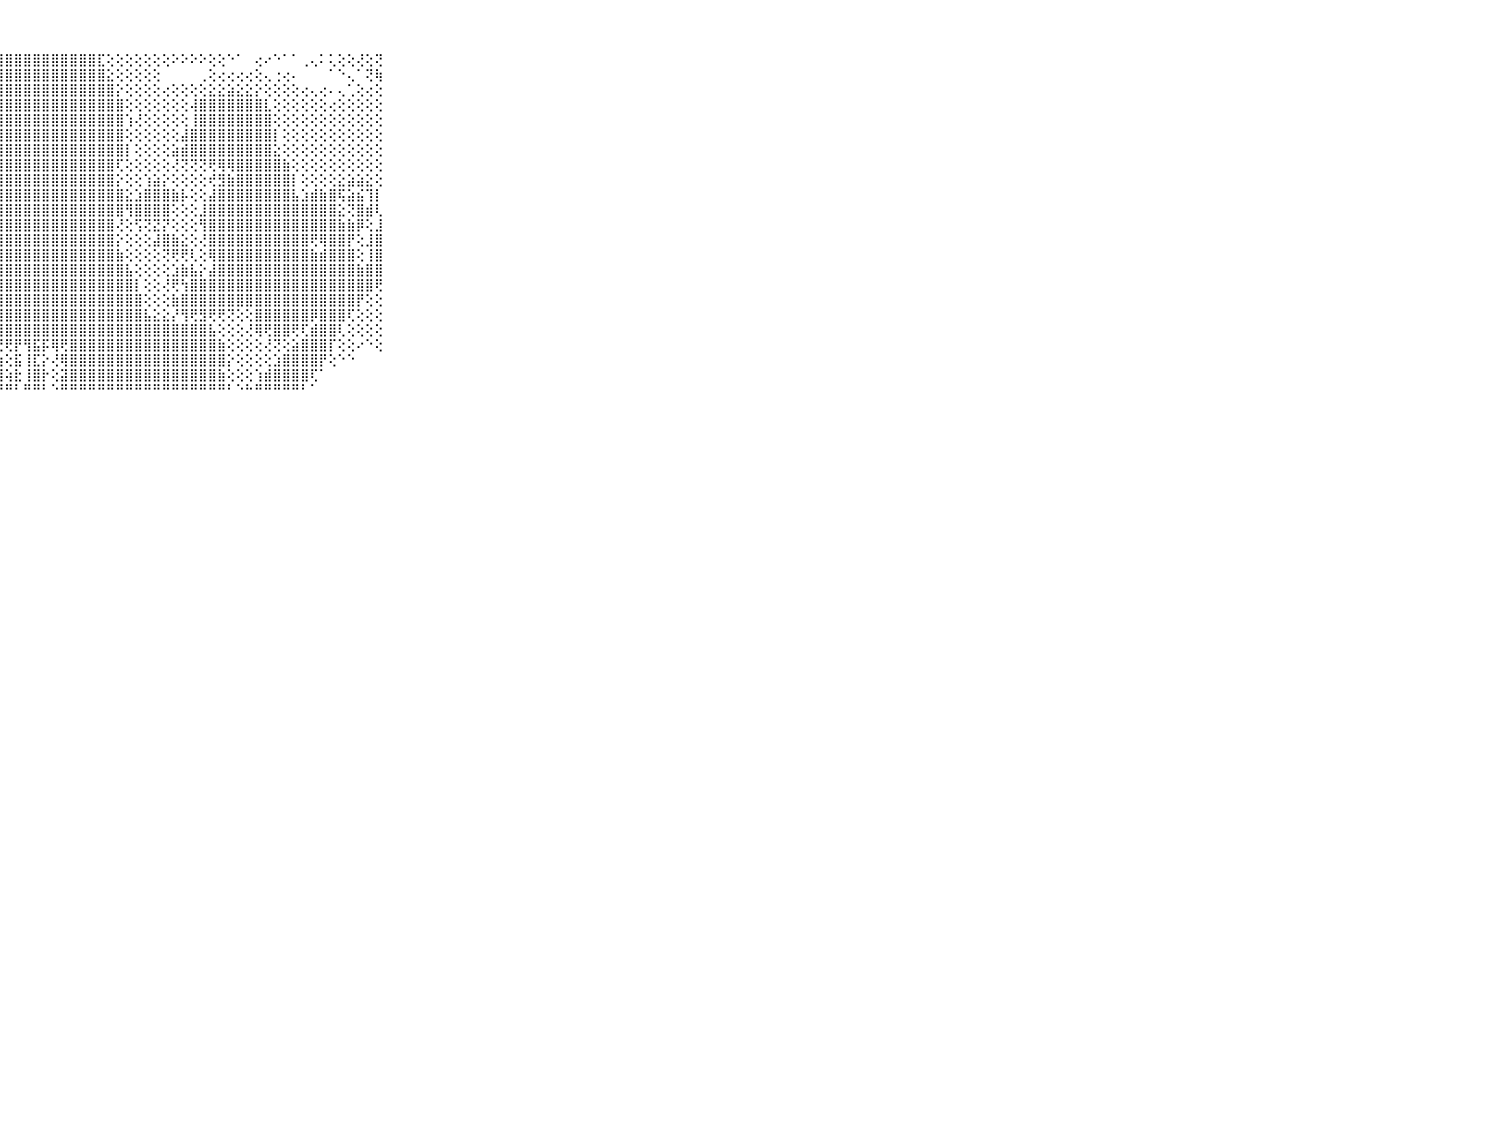

⠀⠀⠀⠀⠀⠀⠀⠀⠀⠀⠀⣿⣿⣿⣿⣿⣿⣿⣿⣿⣿⣿⣿⣿⣿⣿⣿⣿⣿⣿⣿⣿⣿⣿⣿⣿⣿⣿⣏⢕⢕⢕⢕⢕⢕⢕⠕⠕⠕⠕⢕⢕⠑⠁⠀⢔⠔⠑⠁⠁⢀⢄⠅⢅⢕⢕⢜⢕⢝⠀⠀⠀⠀⠀⠀⠀⠀⠀⠀⠀⠀
⠀⠀⠀⠀⠀⠀⠀⠀⠀⠀⠀⣿⣿⣿⣿⣿⣿⣿⣿⣿⣿⣿⣿⣿⣿⣿⣿⣿⣿⣿⣿⣿⣿⣿⣿⣿⣿⣿⣿⣕⢕⢕⢕⢕⢕⠀⠀⠀⠀⢀⢕⢔⢔⢔⢔⢕⢄⢐⢔⠄⠀⠀⠀⠁⠑⢄⠁⢝⢷⠀⠀⠀⠀⠀⠀⠀⠀⠀⠀⠀⠀
⠀⠀⠀⠀⠀⠀⠀⠀⠀⠀⠀⣿⣿⣿⣿⣿⣿⣿⣿⣿⣿⣿⣿⣿⣿⣿⣿⣿⣿⣿⣿⣿⣿⣿⣿⣿⣿⣿⣿⣿⡕⢕⢕⢕⢕⢔⢕⢕⢕⢕⣕⣕⣵⣕⣕⡕⢕⢕⢕⢕⢔⢄⢔⠄⢄⢁⢕⢔⢕⠀⠀⠀⠀⠀⠀⠀⠀⠀⠀⠀⠀
⠀⠀⠀⠀⠀⠀⠀⠀⠀⠀⠀⣿⣿⣿⣿⣿⣿⣿⣿⣿⣿⣿⣿⣿⣿⣿⣿⣿⣿⣿⣿⣿⣿⣿⣿⣿⣿⣿⣿⣿⣿⢕⢕⢕⢕⢕⢕⢕⢼⣿⣿⣿⣿⣿⣿⣿⣇⢕⢕⢕⢕⢕⢕⢔⢕⢕⢕⢕⢕⠀⠀⠀⠀⠀⠀⠀⠀⠀⠀⠀⠀
⠀⠀⠀⠀⠀⠀⠀⠀⠀⠀⠀⣿⣿⣿⣿⣿⣿⣿⣿⣿⣿⣿⣿⣿⣿⣿⣿⣿⣿⣿⣿⣿⣿⣿⣿⣿⣿⣿⣿⣿⣿⢱⢜⢕⢕⢕⢕⢕⢸⣿⣿⣿⣿⣿⣿⣿⣿⢕⢕⢕⢕⢕⢕⢕⢕⢕⢕⢕⢕⠀⠀⠀⠀⠀⠀⠀⠀⠀⠀⠀⠀
⠀⠀⠀⠀⠀⠀⠀⠀⠀⠀⠀⣿⣿⣿⣿⣿⣿⣿⣿⣿⣿⣿⣿⣿⣿⣿⣿⣿⣿⣿⣿⣿⣿⣿⣿⣿⣿⣿⣿⣿⣿⢕⢕⢕⢕⢕⢕⣼⣿⣿⣿⣿⣿⣿⣿⣿⣿⡇⢕⢕⢕⢕⢕⢕⢕⢕⢕⢕⢕⠀⠀⠀⠀⠀⠀⠀⠀⠀⠀⠀⠀
⠀⠀⠀⠀⠀⠀⠀⠀⠀⠀⠀⣿⣿⣿⣿⣿⣿⣿⣿⣿⣿⣿⣿⣿⣿⣿⣿⣿⣿⣿⣿⣿⣿⣿⣿⣿⣿⣿⣿⣿⣿⡇⢕⢕⢕⢕⣵⣾⣿⣿⣿⣿⣿⣿⣿⣿⣿⣕⢕⢕⢕⢕⢕⢕⢕⢕⢕⢕⢕⠀⠀⠀⠀⠀⠀⠀⠀⠀⠀⠀⠀
⠀⠀⠀⠀⠀⠀⠀⠀⠀⠀⠀⣿⣿⣿⣿⣿⣿⣿⣿⣿⣿⣿⣿⣿⣿⣿⣿⣿⣿⣿⣿⣿⣿⣿⣿⣿⣿⣿⣿⣿⢏⢕⢕⢕⢕⢕⢜⢝⢝⢝⢟⢿⢿⣿⣿⣿⣿⣿⣷⢕⢕⢕⢕⢕⢕⢕⢕⢕⢕⠀⠀⠀⠀⠀⠀⠀⠀⠀⠀⠀⠀
⠀⠀⠀⠀⠀⠀⠀⠀⠀⠀⠀⣿⣿⣿⣿⣿⣿⣿⣿⣿⣿⣿⣿⣿⣿⣿⣿⣿⣿⣿⣿⣿⣿⣿⣿⣿⣿⣿⣿⣿⡕⢕⢕⢱⣵⡕⢕⢕⢕⢕⢞⣻⣷⣿⣿⣿⣿⣿⣿⡇⢕⢕⢕⢕⣕⣵⣵⣕⢕⠀⠀⠀⠀⠀⠀⠀⠀⠀⠀⠀⠀
⠀⠀⠀⠀⠀⠀⠀⠀⠀⠀⠀⣿⣿⣿⣿⣿⣿⣿⣿⣿⣿⣿⣿⣿⣿⣿⣿⣿⣿⣿⣿⣿⣿⣿⣿⣿⣿⣿⣿⣿⣿⣕⣱⣿⣿⣿⣷⡧⢕⢕⣼⣿⣿⣿⣿⣿⣿⣿⣿⣧⣱⣾⣷⣿⢯⣵⣮⢹⡇⠀⠀⠀⠀⠀⠀⠀⠀⠀⠀⠀⠀
⠀⠀⠀⠀⠀⠀⠀⠀⠀⠀⠀⣿⣿⣿⣿⣿⣿⣿⣿⣿⣿⣿⣿⣿⣿⣿⣿⣿⣿⣿⣿⣿⣿⣿⣿⣿⣿⣿⣿⣿⣿⢻⣿⣿⣿⣿⢕⢕⢕⣸⣿⣿⣿⣿⣿⣿⣿⣿⣿⣿⣿⣿⣿⣿⣕⢝⣿⣾⢇⠀⠀⠀⠀⠀⠀⠀⠀⠀⠀⠀⠀
⠀⠀⠀⠀⠀⠀⠀⠀⠀⠀⠀⣿⣿⣿⣿⣿⣿⣿⣿⣿⣿⣿⣿⣿⣿⣿⣿⣿⣿⣿⣿⣿⣿⣿⣿⣿⣿⣿⣿⣿⢜⢕⢫⢝⣝⡝⢕⢕⢕⢻⣿⣿⣿⣿⣿⣿⣿⣿⣿⣿⣿⣿⣿⣿⣷⣷⡿⢕⣸⠀⠀⠀⠀⠀⠀⠀⠀⠀⠀⠀⠀
⠀⠀⠀⠀⠀⠀⠀⠀⠀⠀⠀⣿⣿⣿⣿⣿⣿⣿⣿⣿⣿⣿⣿⣿⣿⣿⣿⣿⣿⣿⣿⣿⣿⣿⣿⣿⣿⣿⣿⣿⡕⢕⢕⢕⣼⣿⣷⣕⢕⢜⣿⣿⣿⣿⣿⣿⣿⣿⣿⣿⣿⢟⢿⣿⣿⡟⢕⣸⣿⠀⠀⠀⠀⠀⠀⠀⠀⠀⠀⠀⠀
⠀⠀⠀⠀⠀⠀⠀⠀⠀⠀⠀⣿⣿⣿⣿⣿⣿⣿⣿⣿⣿⣿⣿⣿⣿⣿⣿⣿⣿⣿⣿⣿⣿⣿⣿⣿⣿⣿⣿⣿⣷⢕⢕⢕⢕⢝⢟⢟⢇⢕⢿⣿⣿⣿⣿⣿⣿⣿⣿⣿⣿⣷⣾⣿⣿⣿⢕⢸⣿⠀⠀⠀⠀⠀⠀⠀⠀⠀⠀⠀⠀
⠀⠀⠀⠀⠀⠀⠀⠀⠀⠀⠀⣿⣿⣿⣿⣿⣿⣿⣿⣿⣿⣿⣿⣿⣿⣿⣿⣿⣿⣿⣿⣿⣿⣿⣿⣿⣿⣿⣿⣿⣿⣧⢕⢕⢕⢕⣱⣷⣧⡕⣼⣿⣿⣿⣿⣿⣿⣿⣿⣿⣿⣿⣿⣿⣿⣿⣷⣿⣿⠀⠀⠀⠀⠀⠀⠀⠀⠀⠀⠀⠀
⠀⠀⠀⠀⠀⠀⠀⠀⠀⠀⠀⣿⣿⣿⣿⣿⣿⣿⣿⣿⣿⣿⣿⣿⣿⣿⣿⣿⣿⣿⣿⣿⣿⣿⣿⣿⣿⣿⣿⣿⣿⣿⡇⢕⢕⢜⢟⢳⣿⣿⣿⣿⣿⣿⣿⣿⣿⣿⣿⣿⣿⣿⣿⣿⣿⣿⣿⣿⢟⠀⠀⠀⠀⠀⠀⠀⠀⠀⠀⠀⠀
⠀⠀⠀⠀⠀⠀⠀⠀⠀⠀⠀⣿⣿⣿⣿⣿⣿⣿⣿⣿⣿⣿⣿⣿⣿⣿⣿⣿⣿⣿⣿⣿⣿⣿⣿⣿⣿⣿⣿⣿⣿⣿⣿⢕⢕⢕⣷⣿⣿⣿⣿⣿⣿⣿⣿⣿⣿⣿⣿⣿⣿⣿⣿⣿⣿⣿⡟⢕⢕⠀⠀⠀⠀⠀⠀⠀⠀⠀⠀⠀⠀
⠀⠀⠀⠀⠀⠀⠀⠀⠀⠀⠀⣿⣿⣿⣿⣿⣿⣿⣿⣿⣿⣿⣿⣿⣿⣿⣿⣿⣿⣿⣿⣿⣿⣿⣿⣿⣿⣿⣿⣿⣿⣿⣿⣧⣕⣕⡜⢻⢟⣻⢟⢟⢝⢕⢕⣿⣿⣿⣿⣿⣿⡿⣿⣿⣿⢏⢕⢕⢕⠀⠀⠀⠀⠀⠀⠀⠀⠀⠀⠀⠀
⠀⠀⠀⠀⠀⠀⠀⠀⠀⠀⠀⣿⣿⣿⣿⣿⣿⣿⣿⣿⣿⣿⣿⣿⣿⣿⣿⣿⣿⣿⣿⣿⣿⣿⣿⣿⣿⣿⣿⣿⣿⣿⣿⣿⣿⣿⣿⣿⣿⣿⣧⢕⢕⢕⢜⢿⢟⣿⣿⢟⢏⣾⣿⣿⢇⢕⢕⢕⢕⠀⠀⠀⠀⠀⠀⠀⠀⠀⠀⠀⠀
⠀⠀⠀⠀⠀⠀⠀⠀⠀⠀⠀⣿⣿⣿⣿⣿⣿⣿⣿⣿⣿⣿⣿⣿⣿⣟⢿⢟⢟⡟⢻⣯⡯⢿⢟⣿⣿⣿⣿⣿⣿⣿⣿⣿⣿⣿⣿⣿⣿⣿⣿⣷⢕⢕⢕⢕⢜⢝⢕⣵⣿⣿⣿⡏⢕⢕⠔⠑⢕⠀⠀⠀⠀⠀⠀⠀⠀⠀⠀⠀⠀
⠀⠀⠀⠀⠀⠀⠀⠀⠀⠀⠀⣿⣿⣿⣿⣿⣿⣿⣿⣿⣿⣿⣿⣿⣿⡻⢕⢱⢕⣯⢸⣏⡕⢜⢿⣿⣿⣿⣿⣿⣿⣿⣿⣿⣿⣿⣿⣿⣿⣿⣿⣿⡕⢕⢕⢕⢕⣱⣿⣿⣿⣿⡟⢕⠑⠑⠀⠀⠀⠀⠀⠀⠀⠀⠀⠀⠀⠀⠀⠀⠀
⠀⠀⠀⠀⠀⠀⠀⠀⠀⠀⠀⣿⣿⣿⣿⣿⣿⣿⣿⣿⣿⣿⣿⣿⣿⡇⢕⢸⢵⣗⢸⣿⡗⢕⣽⣿⣿⣿⣿⣿⣿⣿⣿⣿⣿⣿⣿⣿⣿⣿⣿⣷⢕⢕⢕⢱⣾⣿⣿⣿⣿⢏⠁⠀⠀⠀⠀⠀⠀⠀⠀⠀⠀⠀⠀⠀⠀⠀⠀⠀⠀
⠀⠀⠀⠀⠀⠀⠀⠀⠀⠀⠀⠛⠛⠛⠛⠛⠛⠛⠛⠛⠛⠛⠛⠛⠛⠑⠑⠘⠛⠃⠛⠛⠃⠑⠛⠛⠛⠛⠛⠛⠛⠛⠛⠛⠛⠛⠛⠛⠛⠛⠛⠛⠃⠑⠓⠛⠛⠛⠛⠛⠃⠁⠀⠀⠀⠀⠀⠀⠀⠀⠀⠀⠀⠀⠀⠀⠀⠀⠀⠀⠀